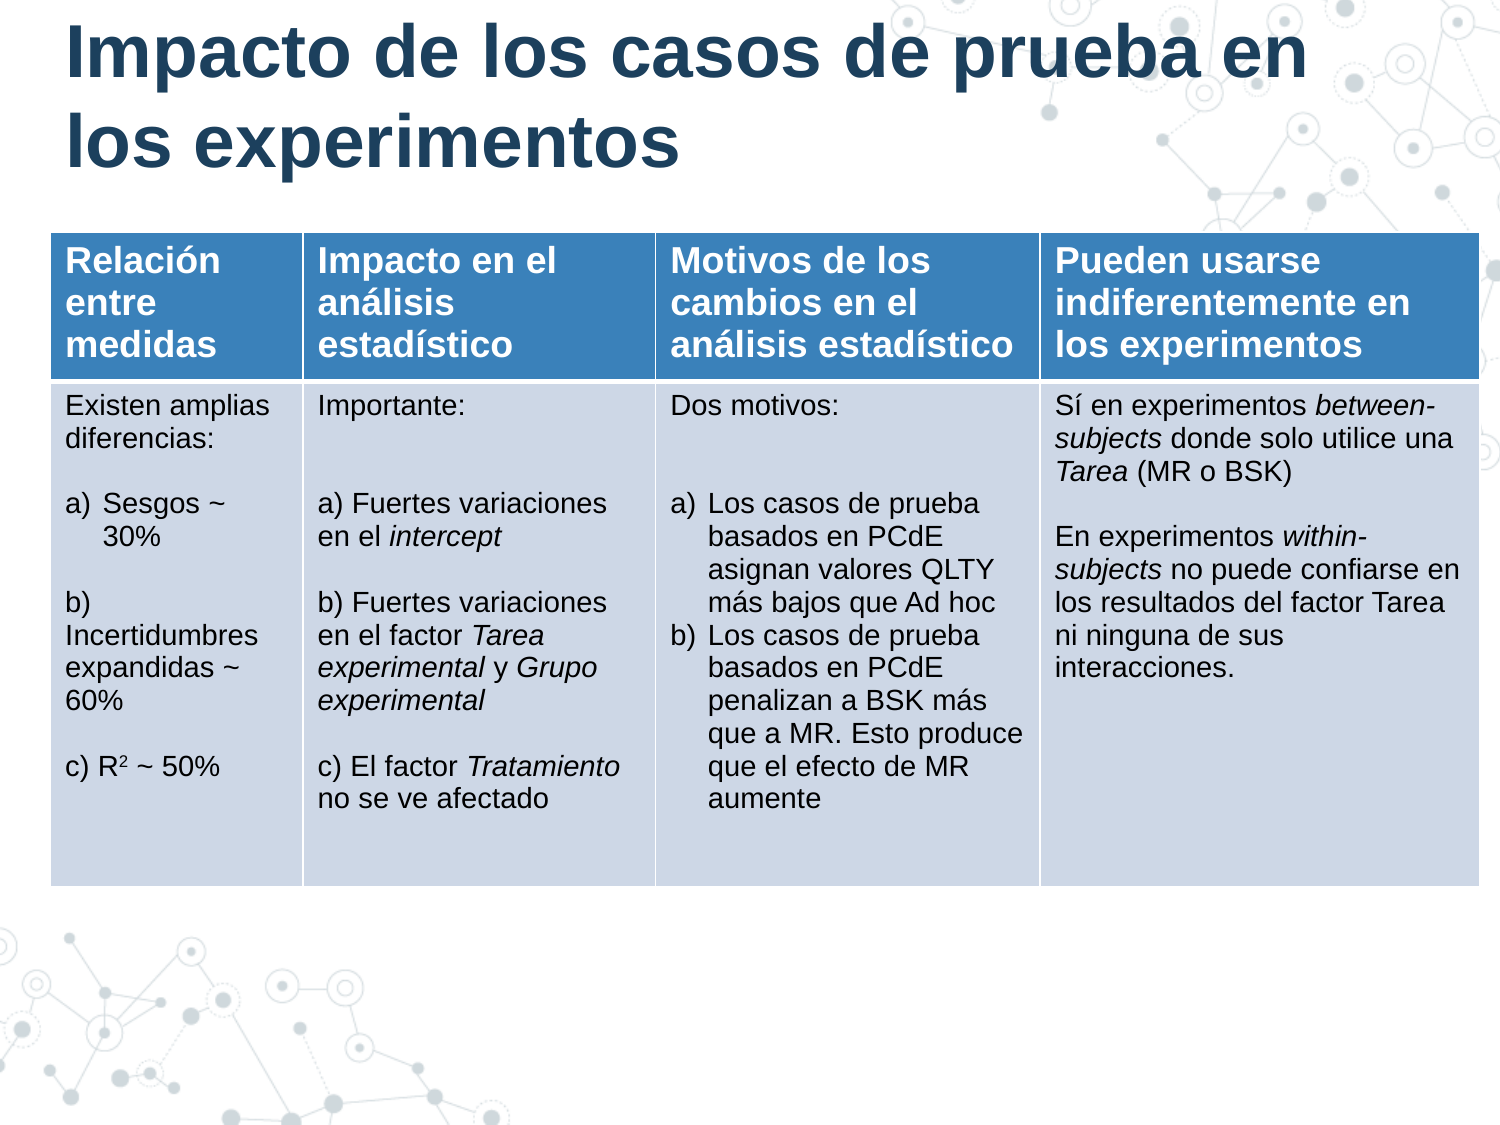

# Impacto de los casos de prueba en los experimentos
| Relación entre medidas | Impacto en el análisis estadístico | Motivos de los cambios en el análisis estadístico | Pueden usarse indiferentemente en los experimentos |
| --- | --- | --- | --- |
| Existen amplias diferencias: Sesgos ~ 30% b) Incertidumbres expandidas ~ 60% c) R2 ~ 50% | Importante: a) Fuertes variaciones en el intercept b) Fuertes variaciones en el factor Tarea experimental y Grupo experimental c) El factor Tratamiento no se ve afectado | Dos motivos: Los casos de prueba basados en PCdE asignan valores QLTY más bajos que Ad hoc Los casos de prueba basados en PCdE penalizan a BSK más que a MR. Esto produce que el efecto de MR aumente | Sí en experimentos between-subjects donde solo utilice una Tarea (MR o BSK) En experimentos within-subjects no puede confiarse en los resultados del factor Tarea ni ninguna de sus interacciones. |